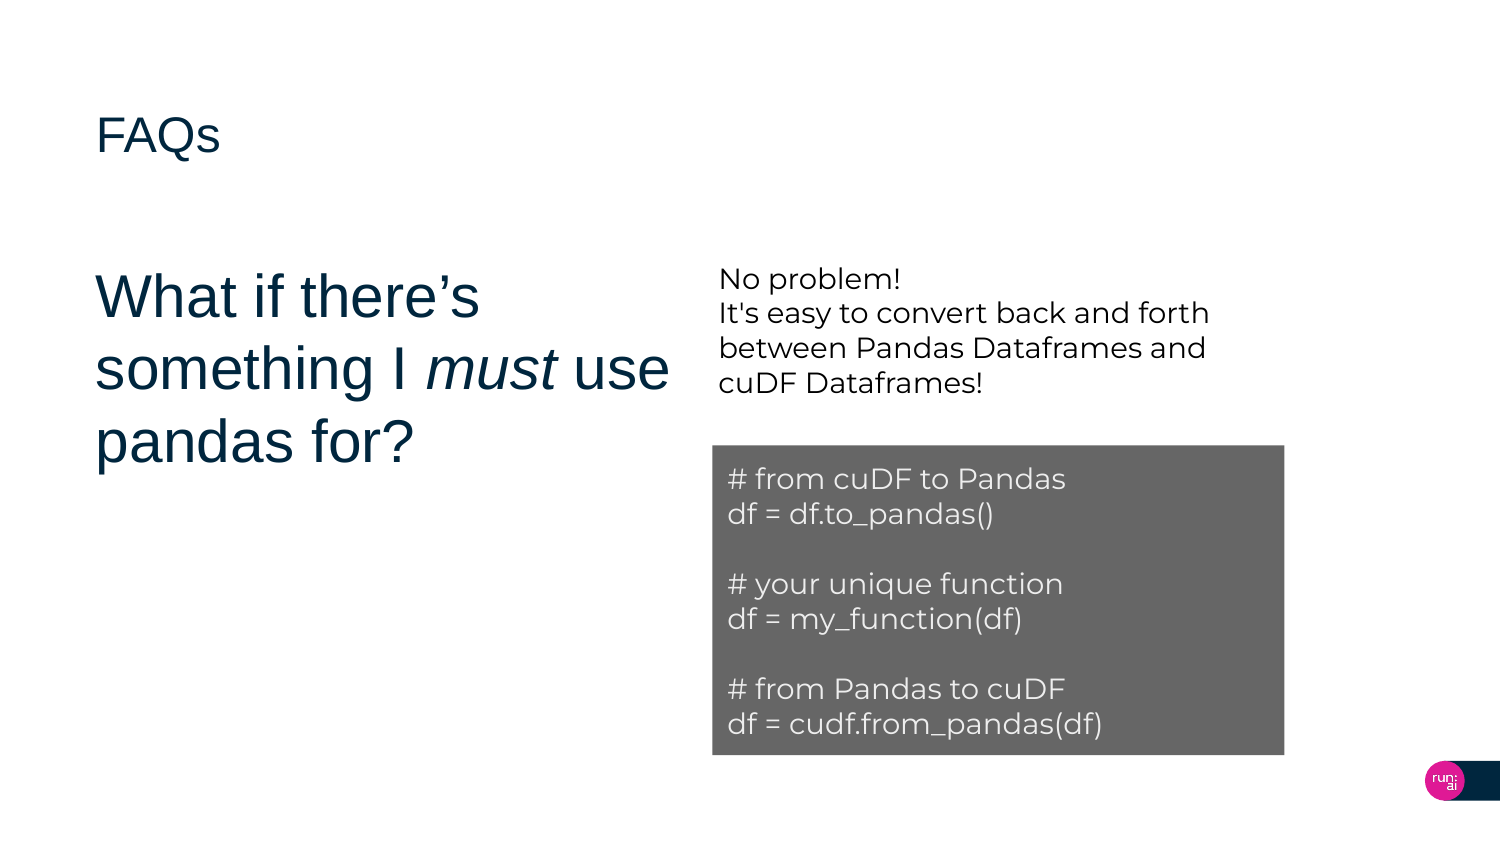

# FAQs
What if there’s something I must use pandas for?
No problem!
It's easy to convert back and forth between Pandas Dataframes and cuDF Dataframes!
# from cuDF to Pandas
df = df.to_pandas()

# your unique function
df = my_function(df)

# from Pandas to cuDF
df = cudf.from_pandas(df)